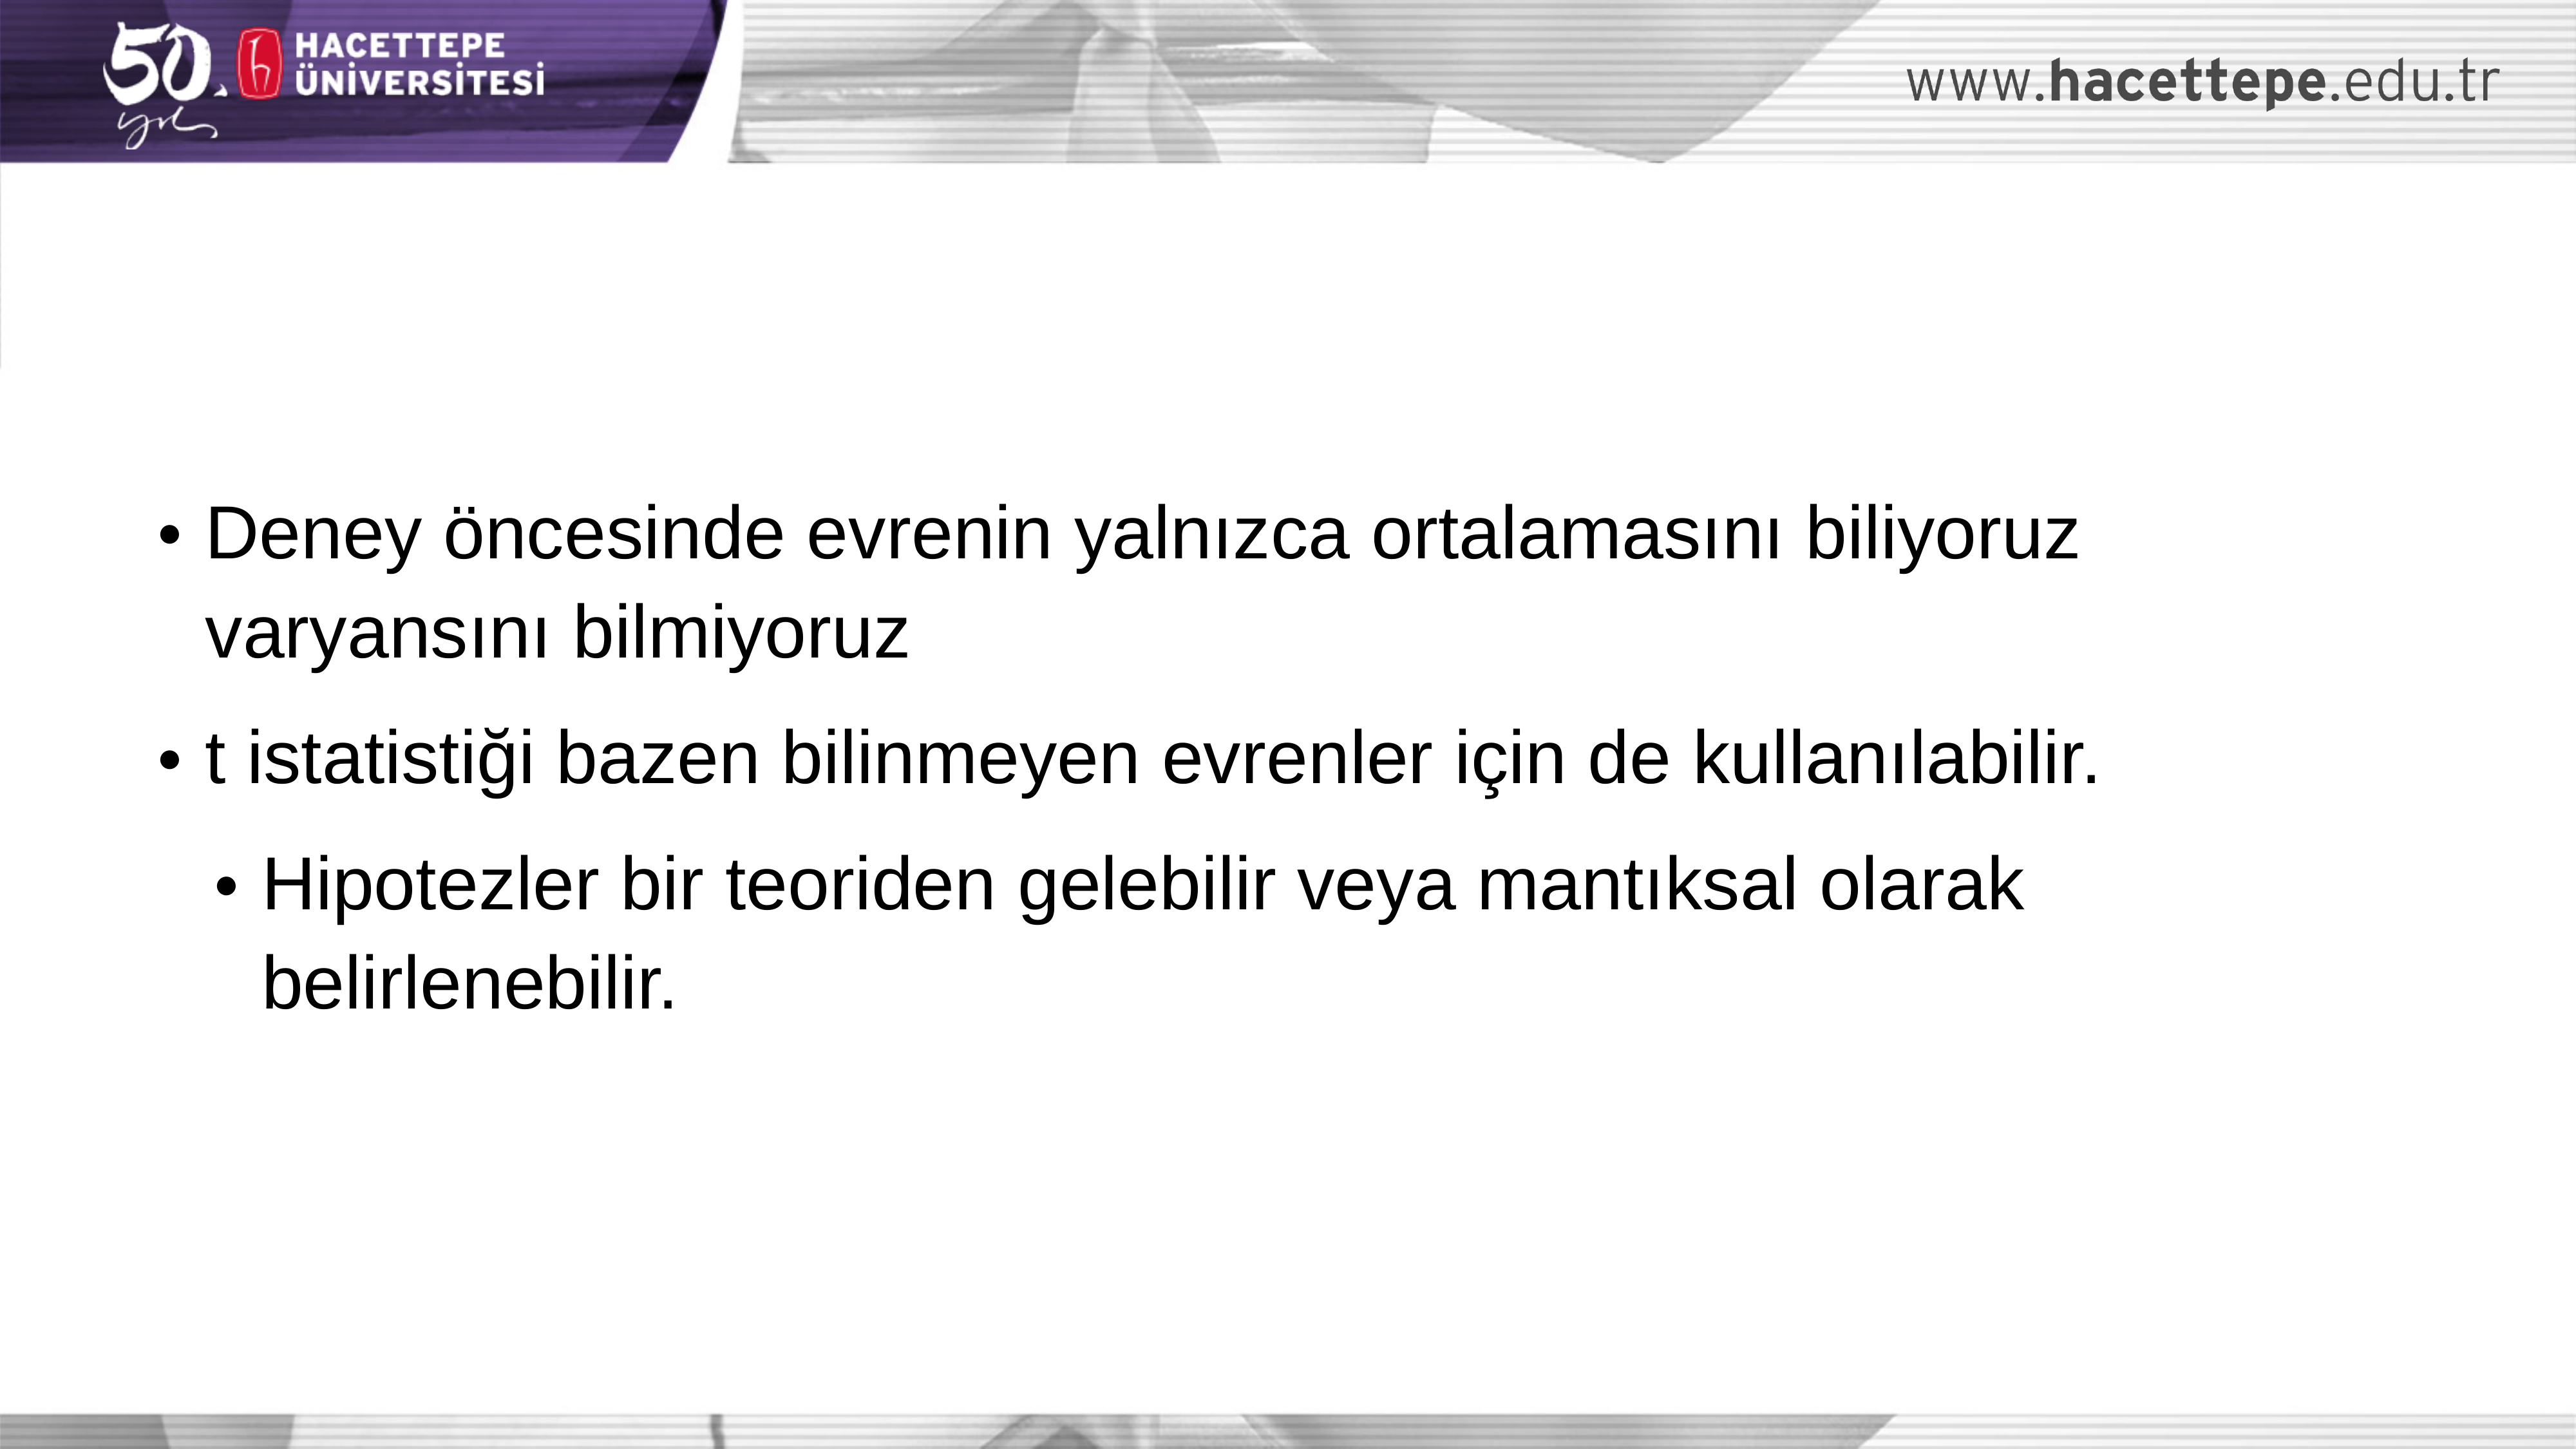

Deney öncesinde evrenin yalnızca ortalamasını biliyoruz varyansını bilmiyoruz
t istatistiği bazen bilinmeyen evrenler için de kullanılabilir.
Hipotezler bir teoriden gelebilir veya mantıksal olarak belirlenebilir.